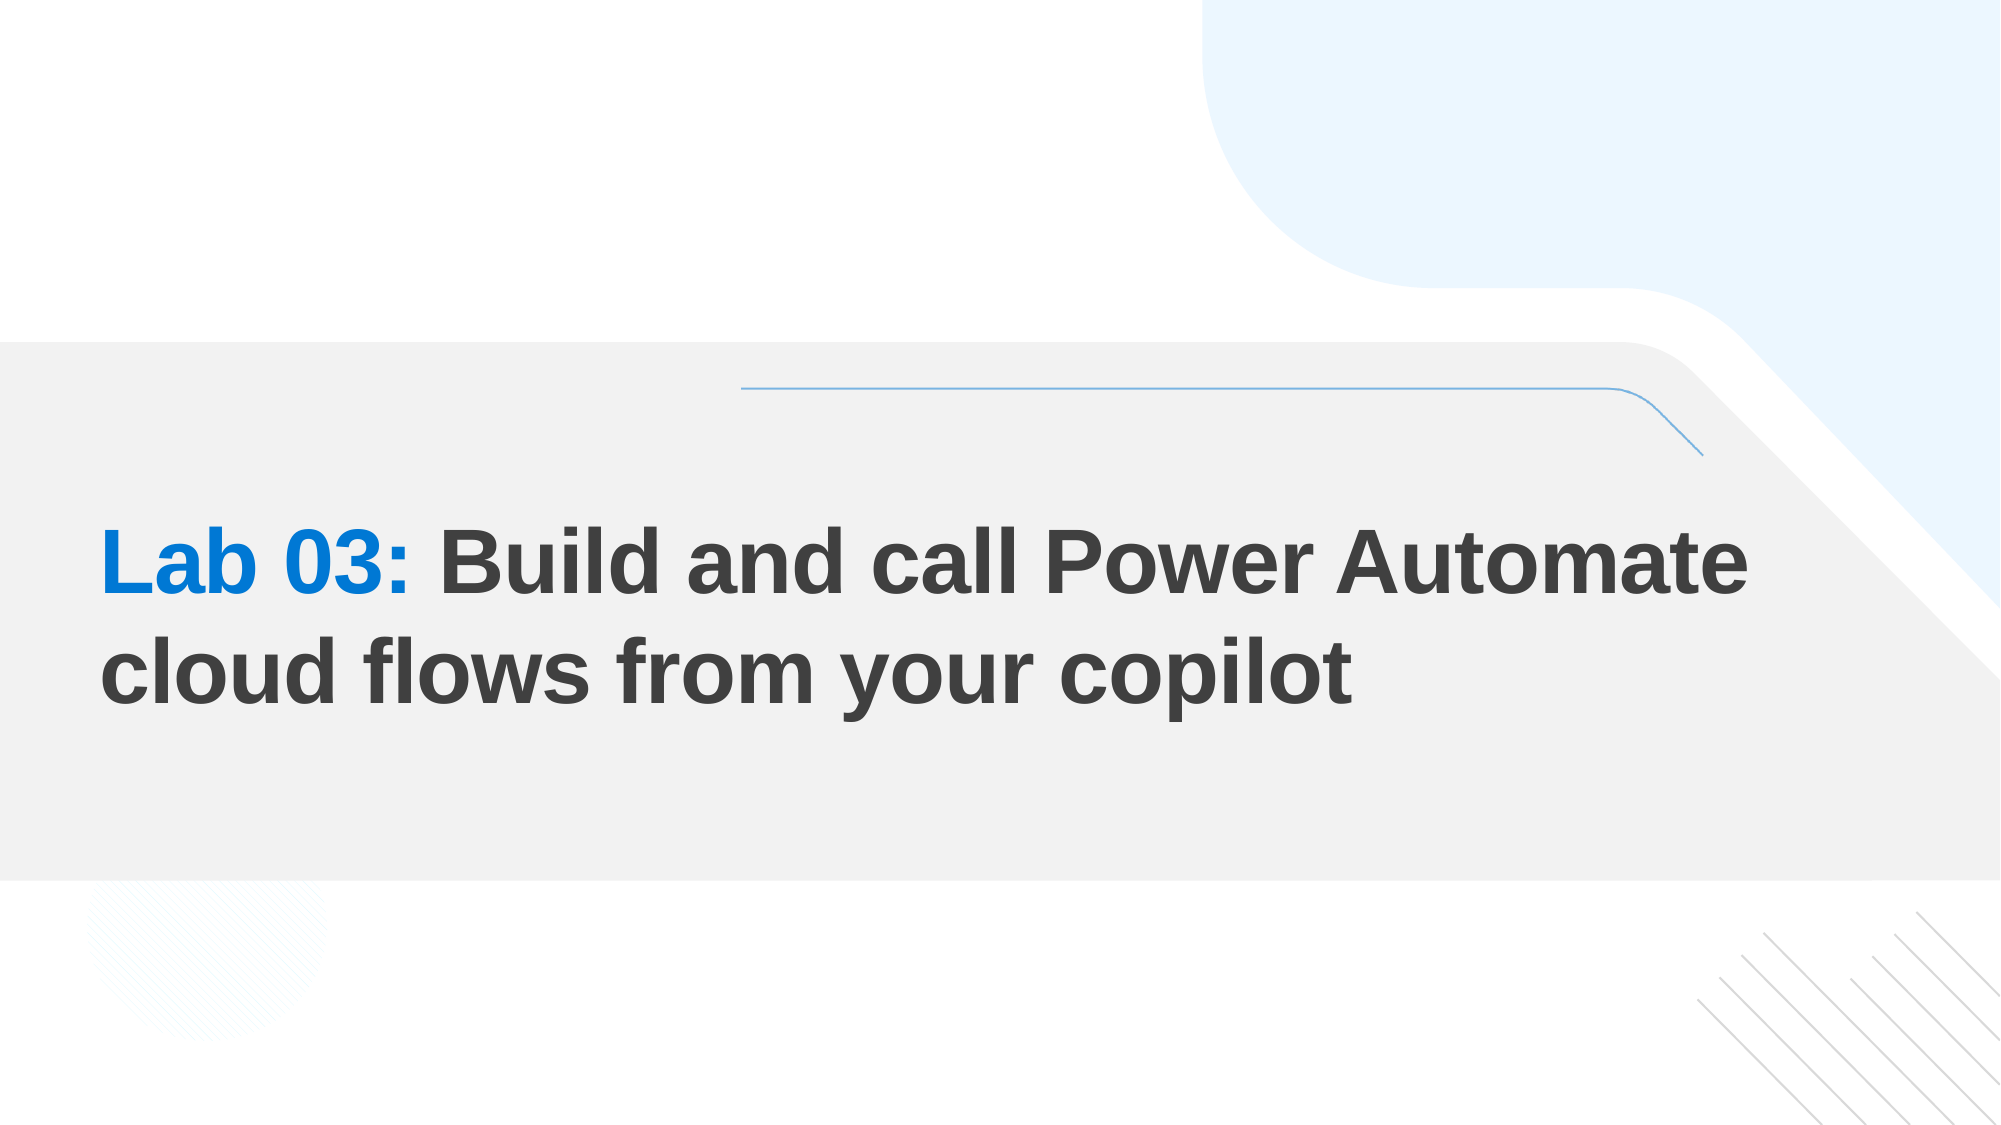

# Lab 03: Build and call Power Automate cloud flows from your copilot